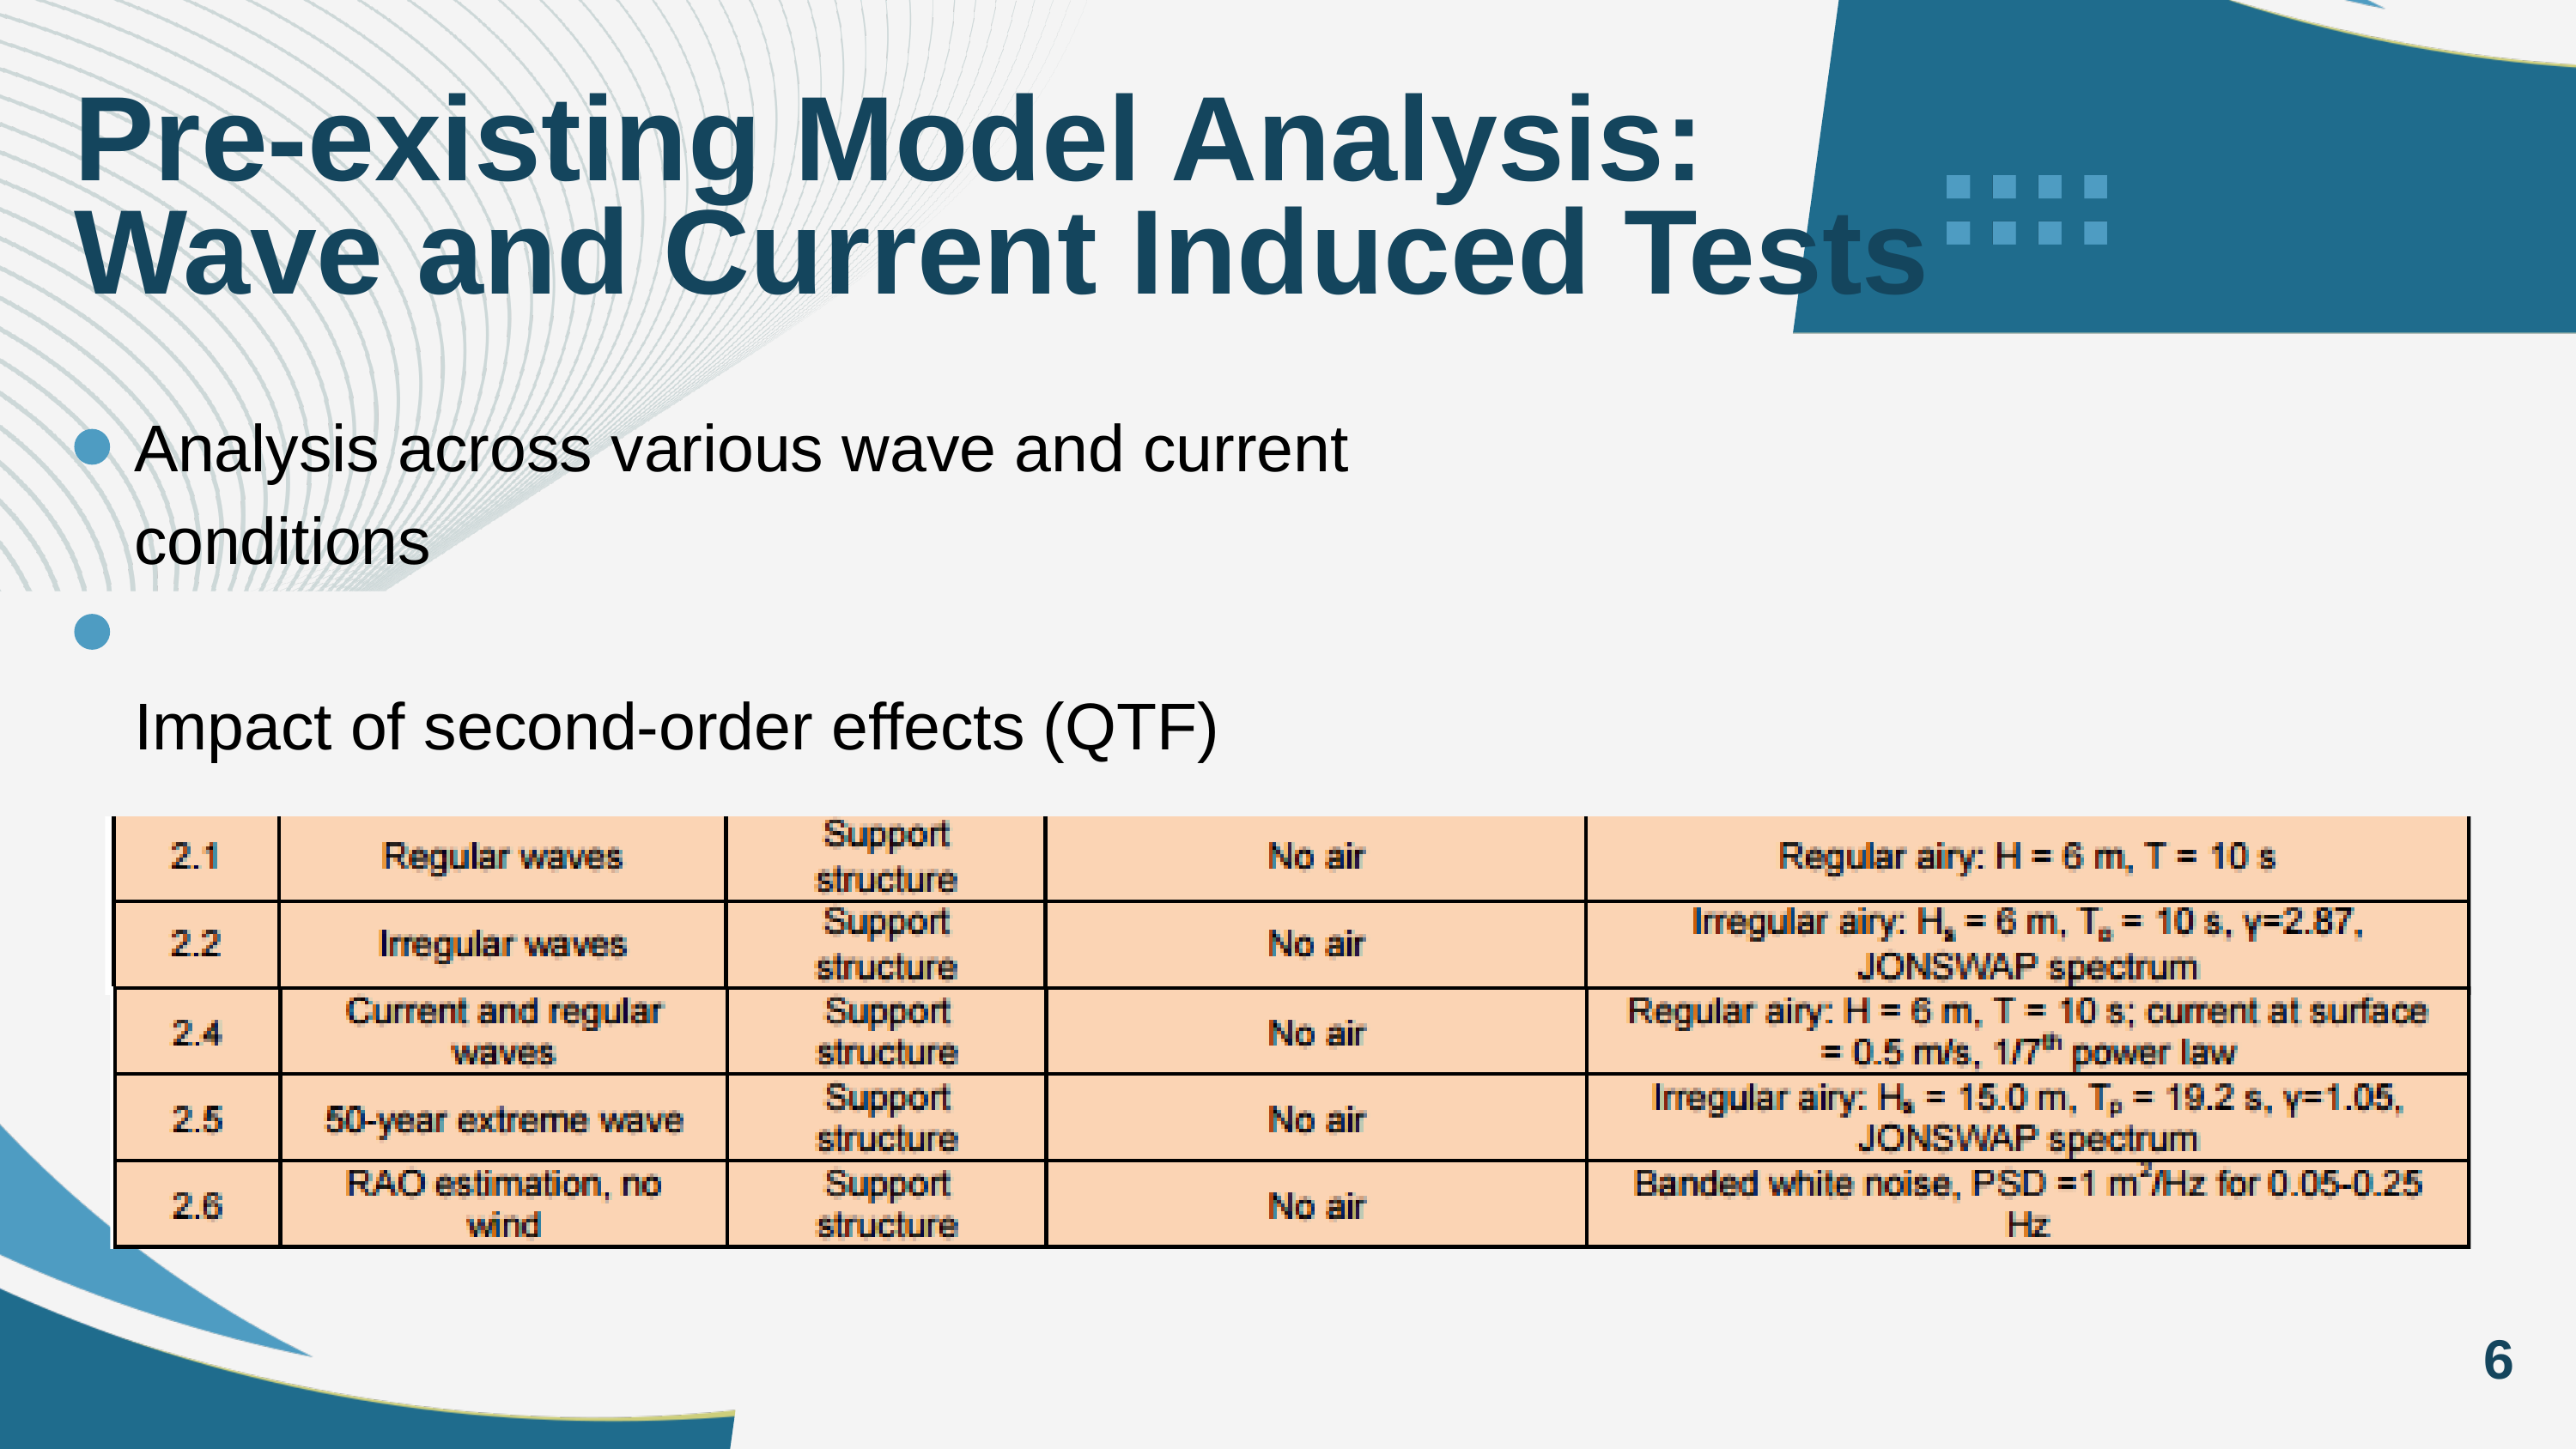

Pre-existing Model Analysis:
Wave and Current Induced Tests

Analysis across various wave and current conditions

Impact of second-order effects (QTF)

6